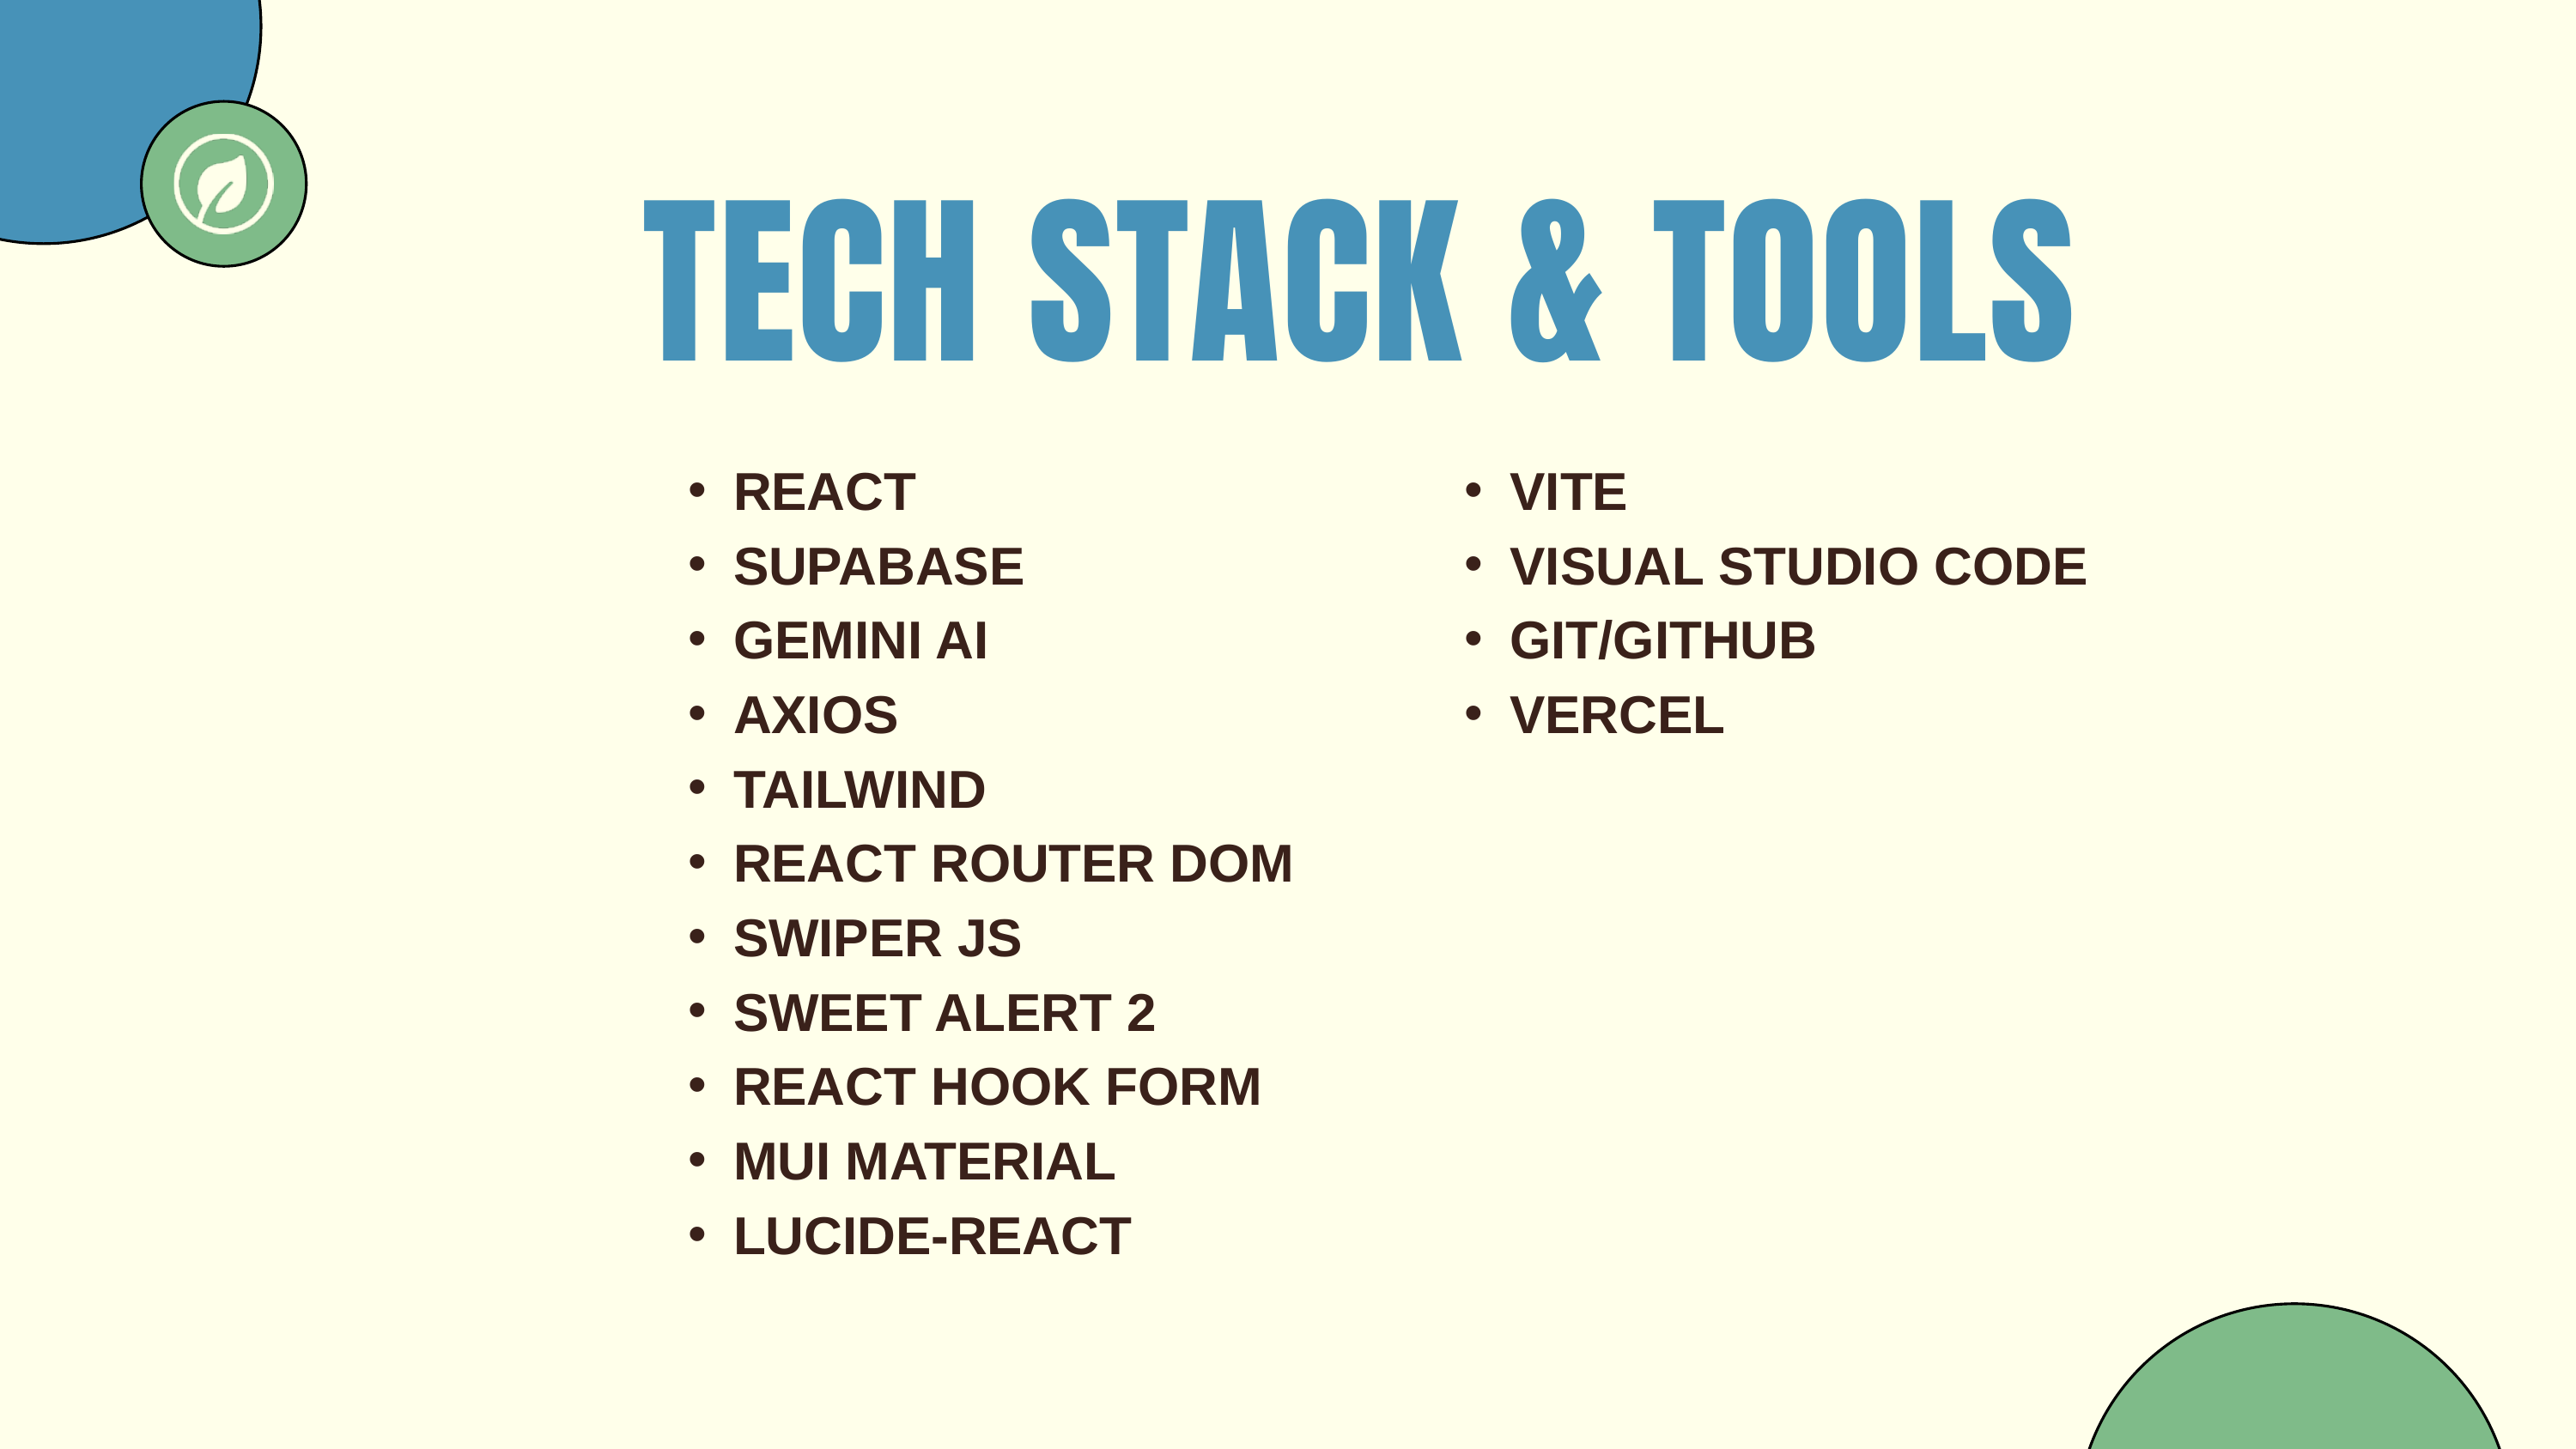

TECH STACK & TOOLS
REACT
SUPABASE
GEMINI AI
AXIOS
TAILWIND
REACT ROUTER DOM
SWIPER JS
SWEET ALERT 2
REACT HOOK FORM
MUI MATERIAL
LUCIDE-REACT
VITE
VISUAL STUDIO CODE
GIT/GITHUB
VERCEL